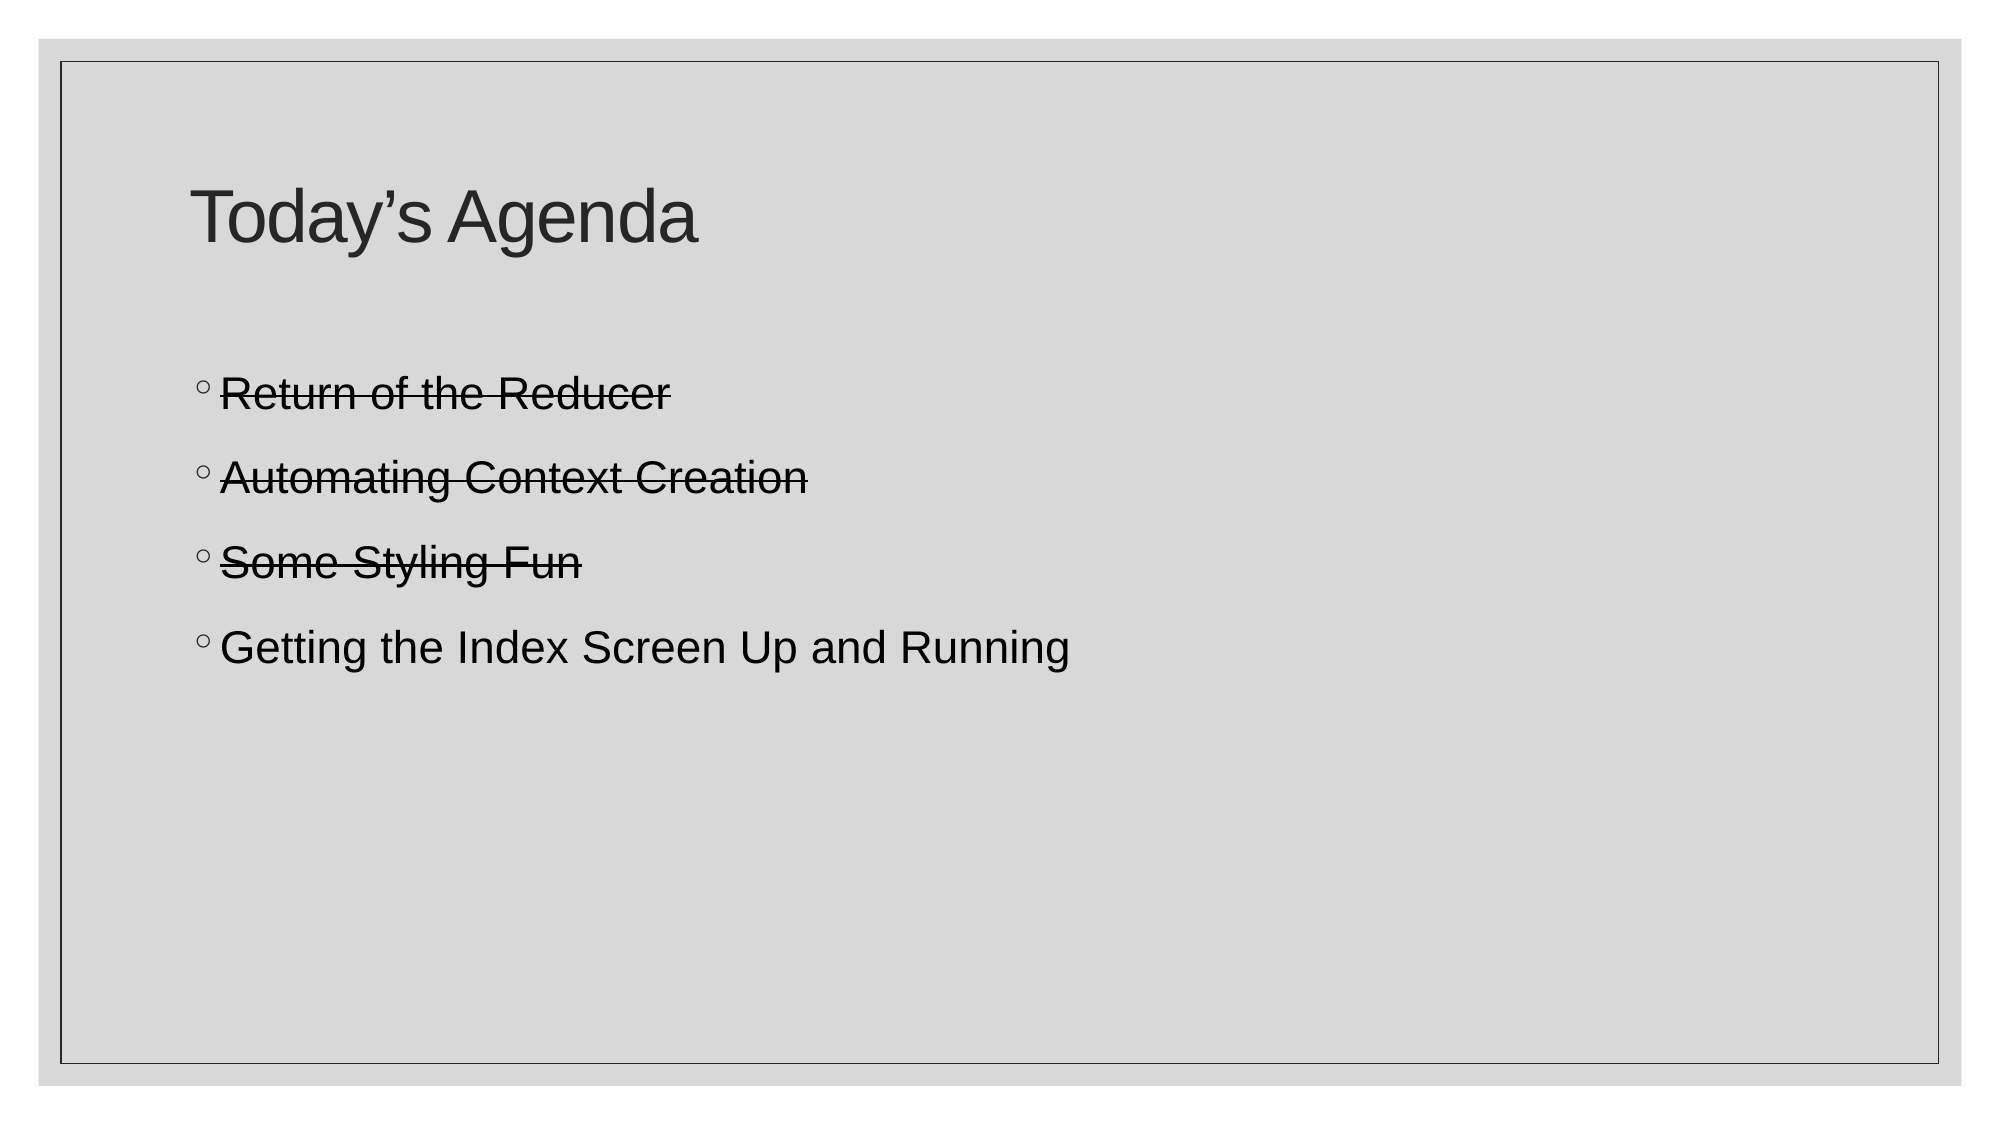

# Today’s Agenda
Return of the Reducer
Automating Context Creation
Some Styling Fun
Getting the Index Screen Up and Running